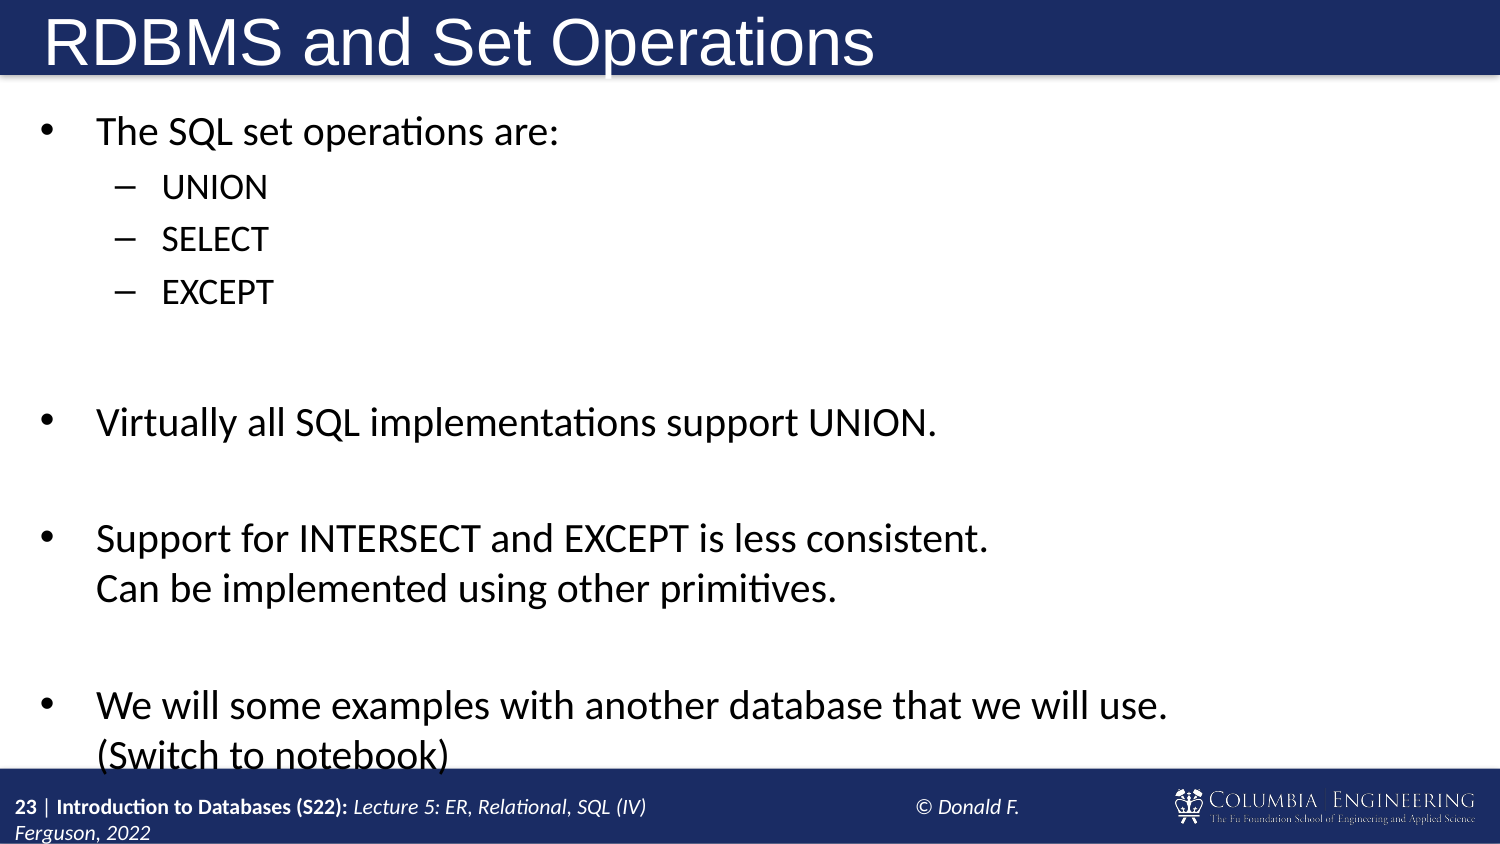

# RDBMS and Set Operations
The SQL set operations are:
UNION
SELECT
EXCEPT

Virtually all SQL implementations support UNION.

Support for INTERSECT and EXCEPT is less consistent.
Can be implemented using other primitives.

We will some examples with another database that we will use.
(Switch to notebook)